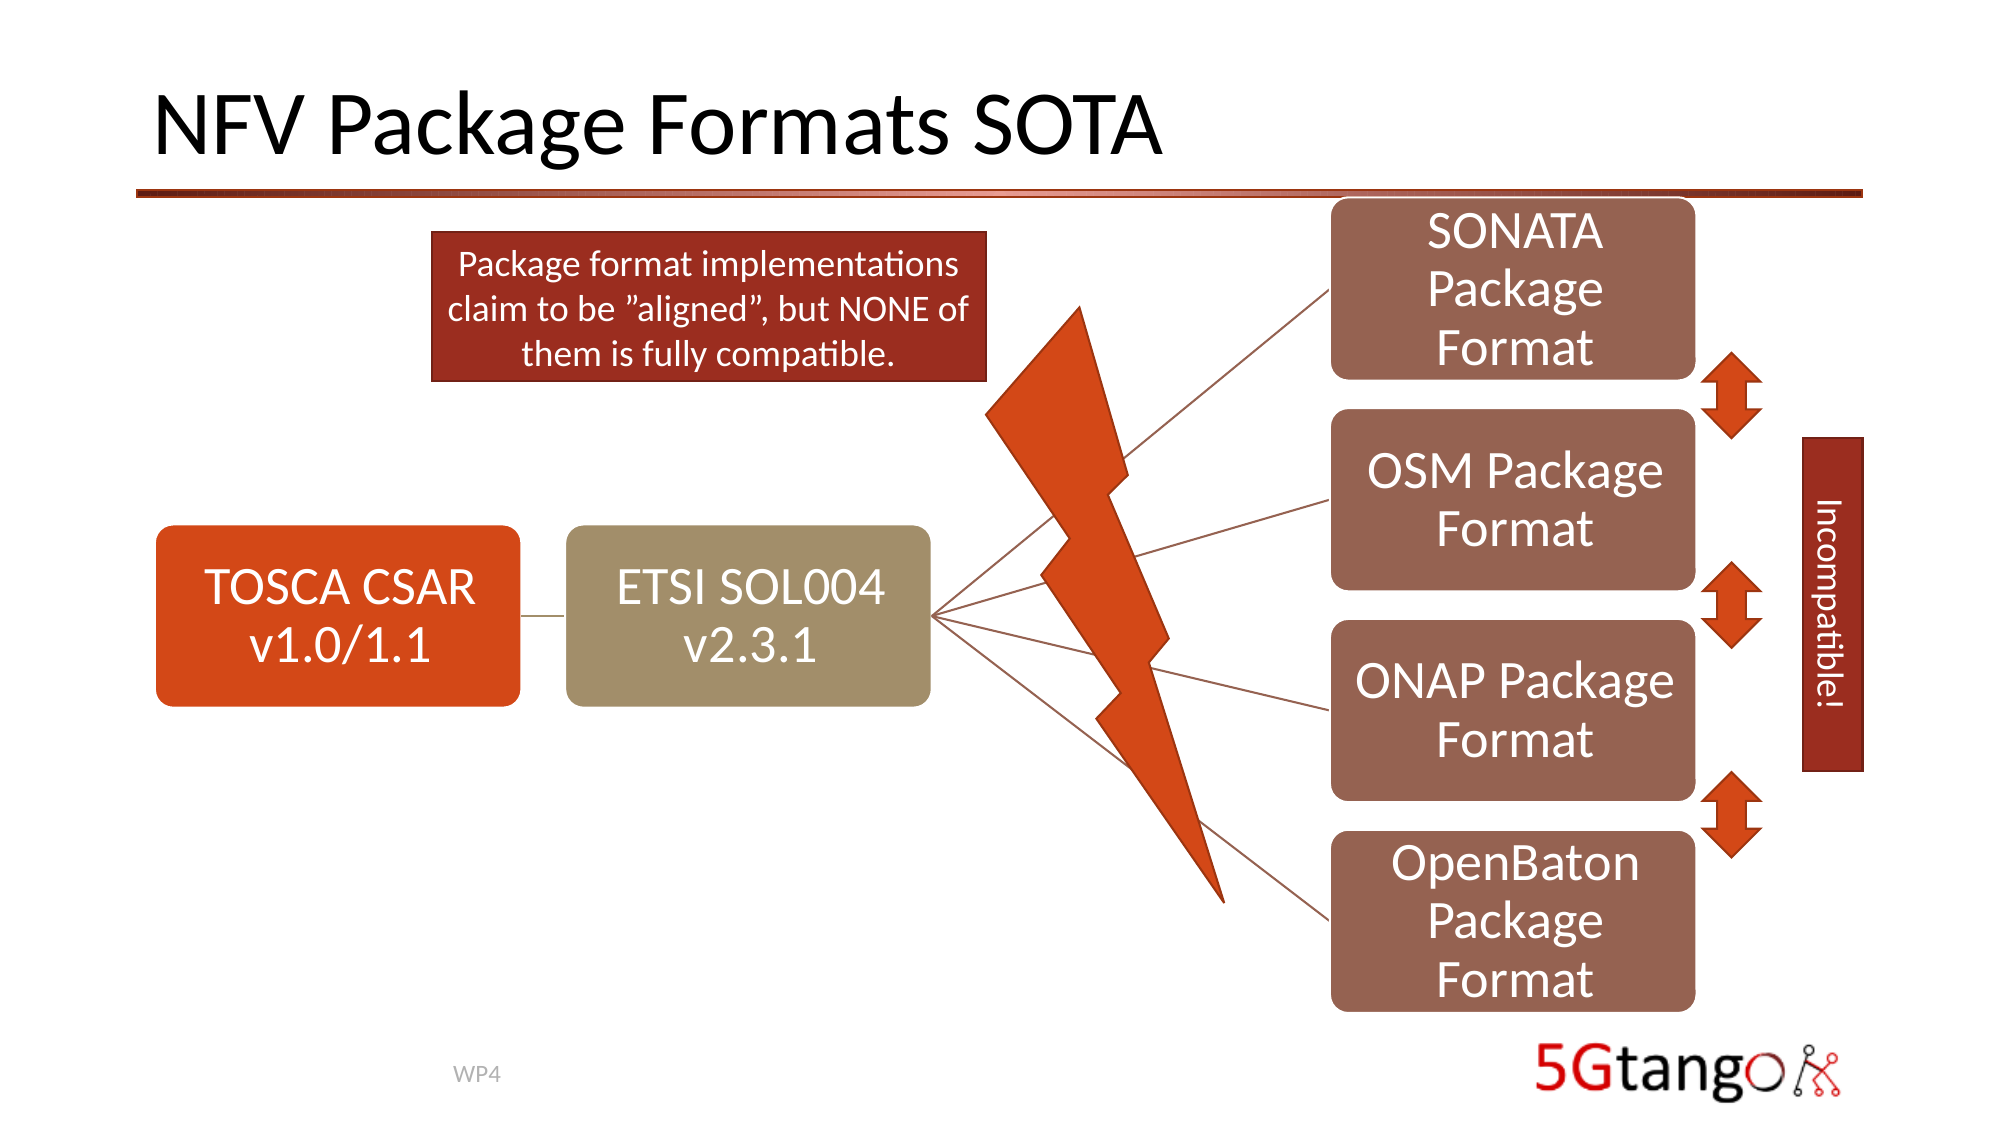

# NFV Package Formats SOTA
TOSCA CSAR v1.0/1.1

ETSI SOL004 v2.3.1

SONATA Package Format

OSM Package Format

ONAP Package Format

OpenBaton Package Format
Package format implementations claim to be ”aligned”, but NONE of them is fully compatible.

Incompatible!

WP4